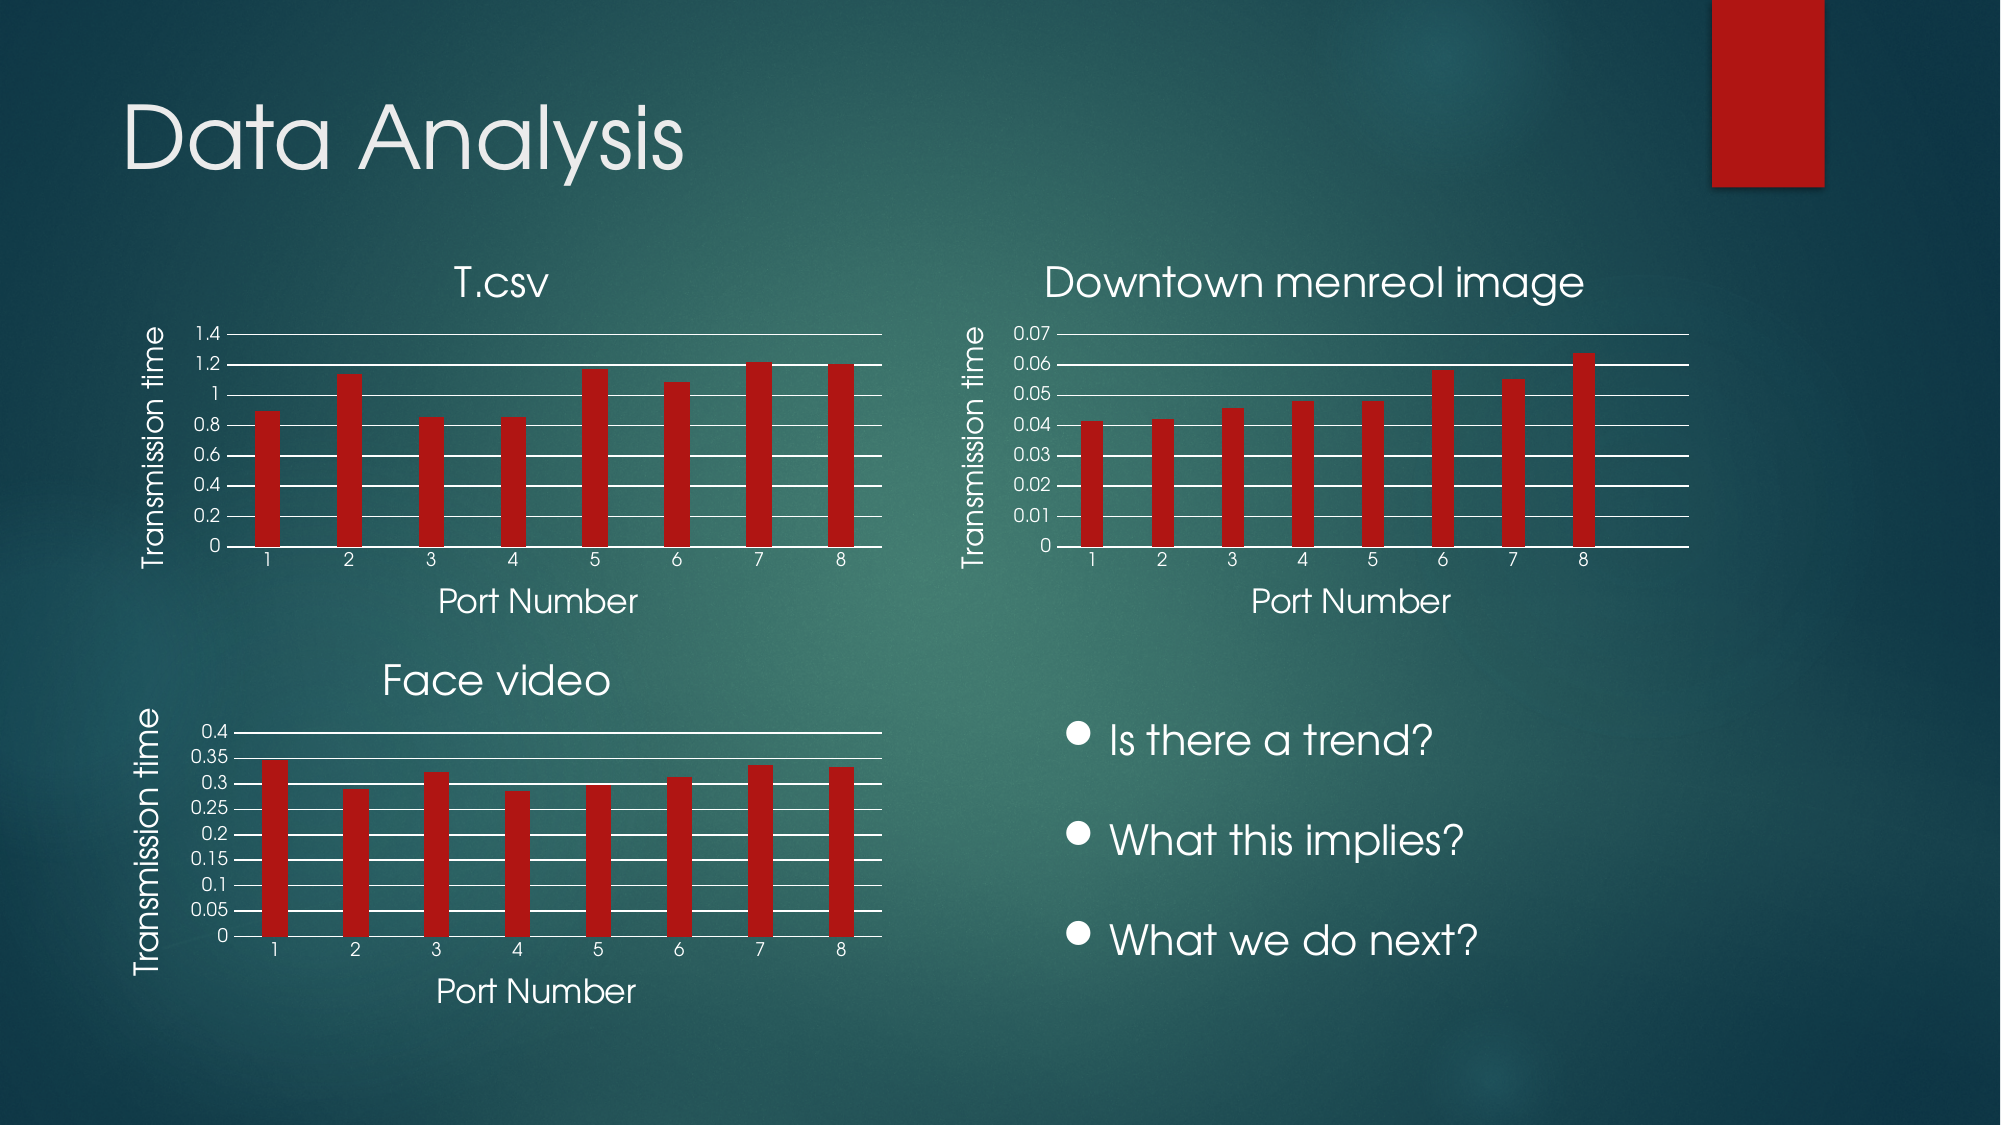

# Data Analysis

### Chart: T.csv

| Category |  |
|---|---|
| 1.0 | 0.897569 |
| 2.0 | 1.142343 |
| 3.0 | 0.859222 |
| 4.0 | 0.85975033 |
| 5.0 | 1.175042 |
| 6.0 | 1.08857067 |
| 7.0 | 1.221487 |
| 8.0 | 1.20314467 |

### Chart: Downtown menreol image

| Category |  |
|---|---|
| 1.0 | 0.041651 |
| 2.0 | 0.04203967 |
| 3.0 | 0.04575967 |
| 4.0 | 0.04801367 |
| 5.0 | 0.04829367 |
| 6.0 | 0.05848433 |
| 7.0 | 0.05546033 |
| 8.0 | 0.06401533 |
|  | None |

### Chart: Face video

| Category |  |
|---|---|
| 1.0 | 0.347094 |
| 2.0 | 0.290405 |
| 3.0 | 0.323145 |
| 4.0 | 0.285923 |
| 5.0 | 0.297371 |
| 6.0 | 0.31391333 |
| 7.0 | 0.33730333 |
| 8.0 | 0.332391 |
Is there a trend?

What this implies?

What we do next?